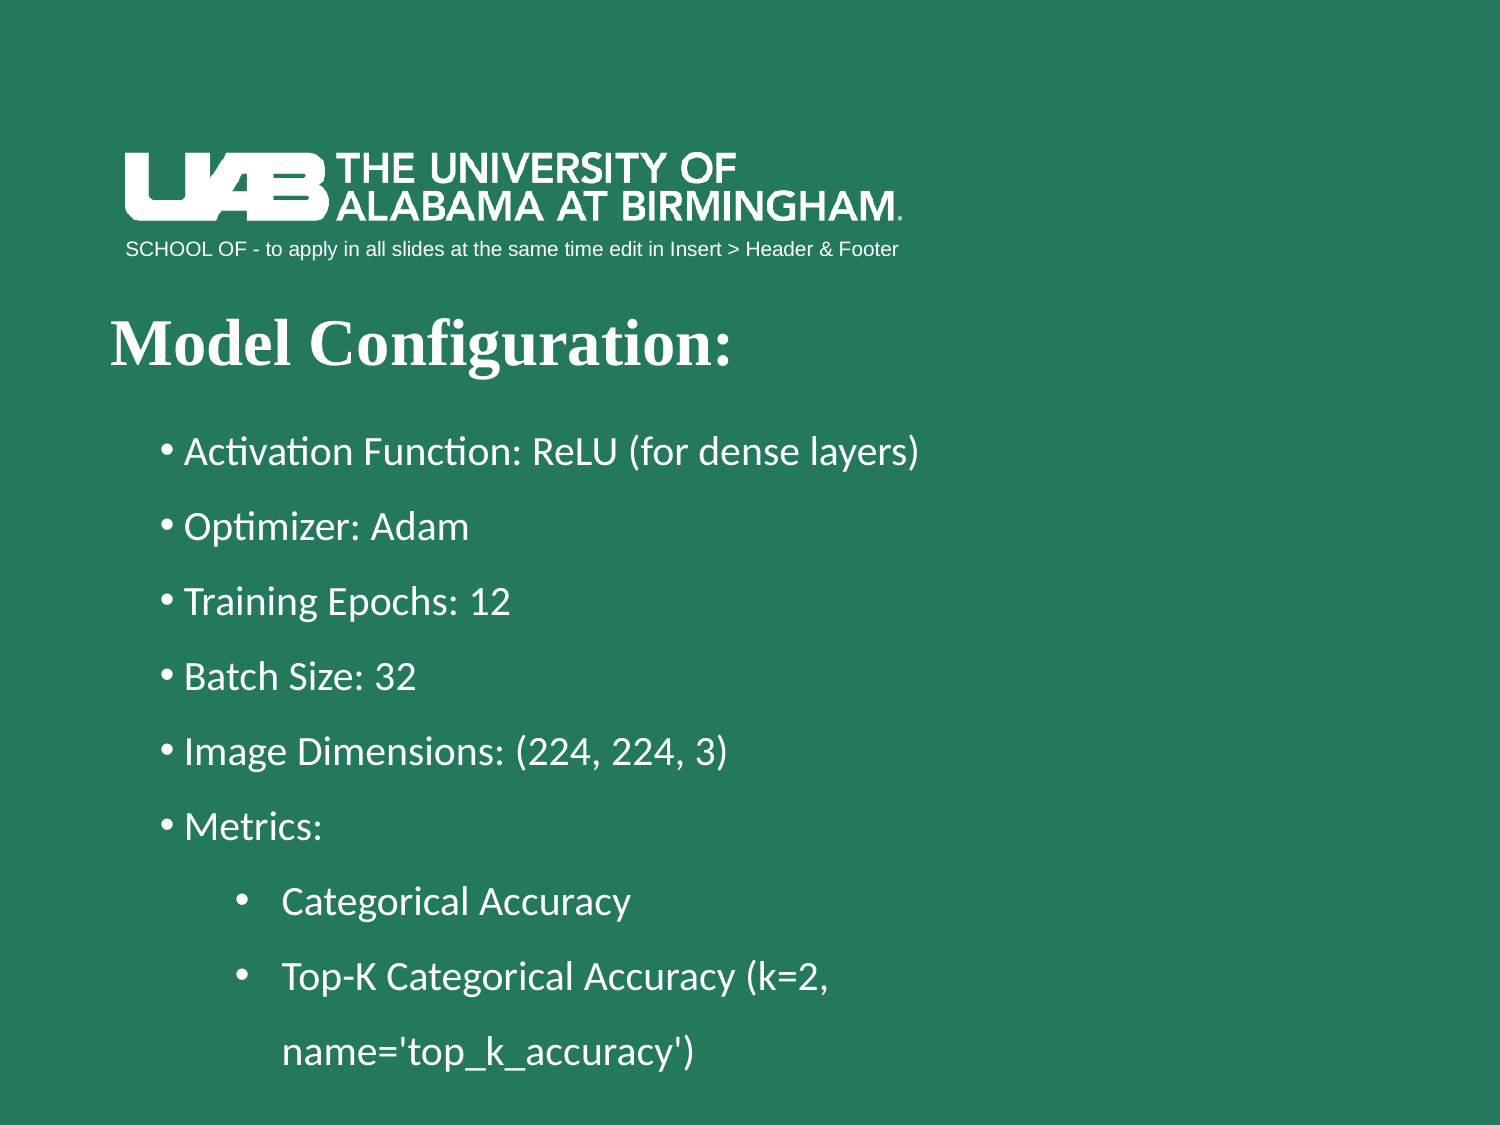

SCHOOL OF - to apply in all slides at the same time edit in Insert > Header & Footer
Model Configuration:
 Activation Function: ReLU (for dense layers)
 Optimizer: Adam
 Training Epochs: 12
 Batch Size: 32
 Image Dimensions: (224, 224, 3)
 Metrics:
Categorical Accuracy
Top-K Categorical Accuracy (k=2, name='top_k_accuracy')